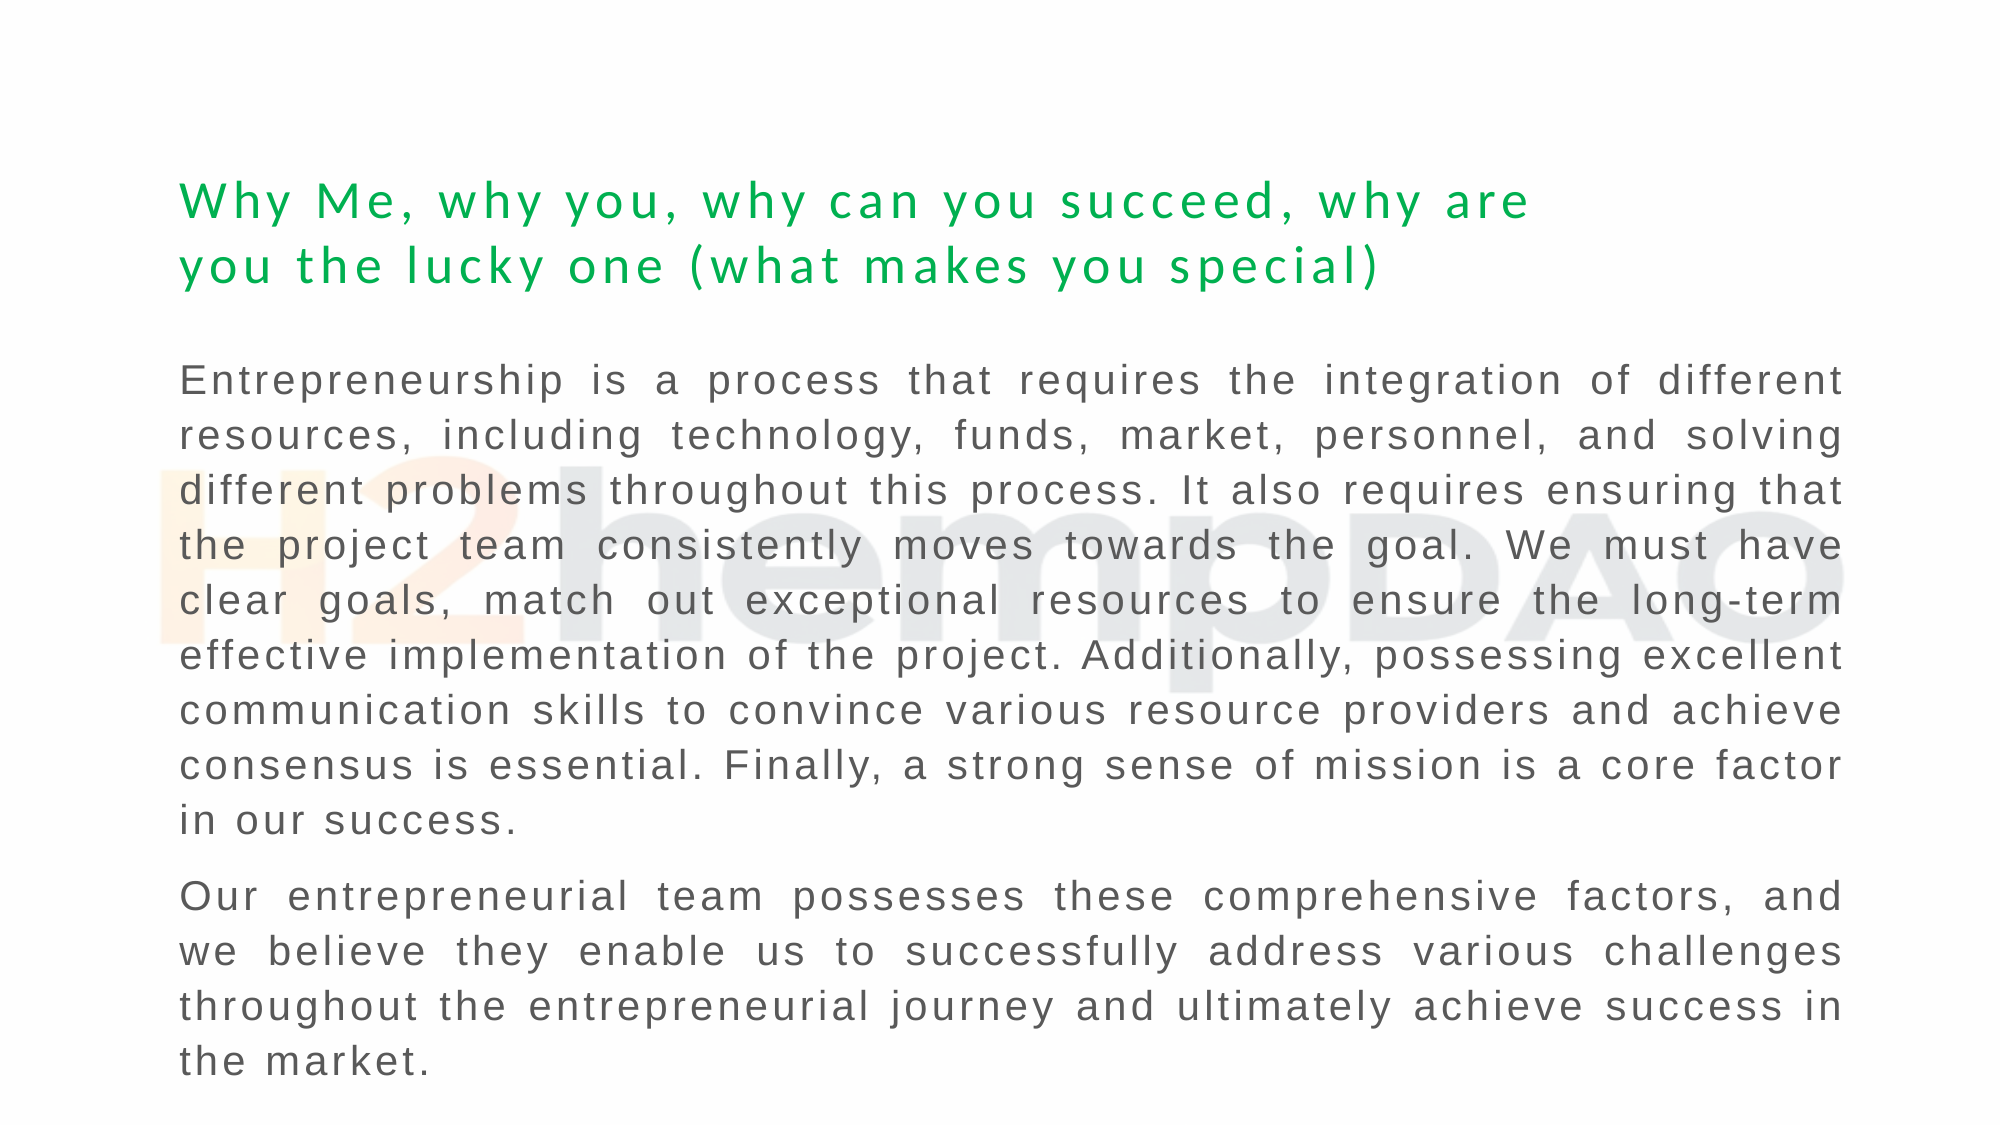

# Why Me, why you, why can you succeed, why are you the lucky one (what makes you special)
Entrepreneurship is a process that requires the integration of different resources, including technology, funds, market, personnel, and solving different problems throughout this process. It also requires ensuring that the project team consistently moves towards the goal. We must have clear goals, match out exceptional resources to ensure the long-term effective implementation of the project. Additionally, possessing excellent communication skills to convince various resource providers and achieve consensus is essential. Finally, a strong sense of mission is a core factor in our success.
Our entrepreneurial team possesses these comprehensive factors, and we believe they enable us to successfully address various challenges throughout the entrepreneurial journey and ultimately achieve success in the market.